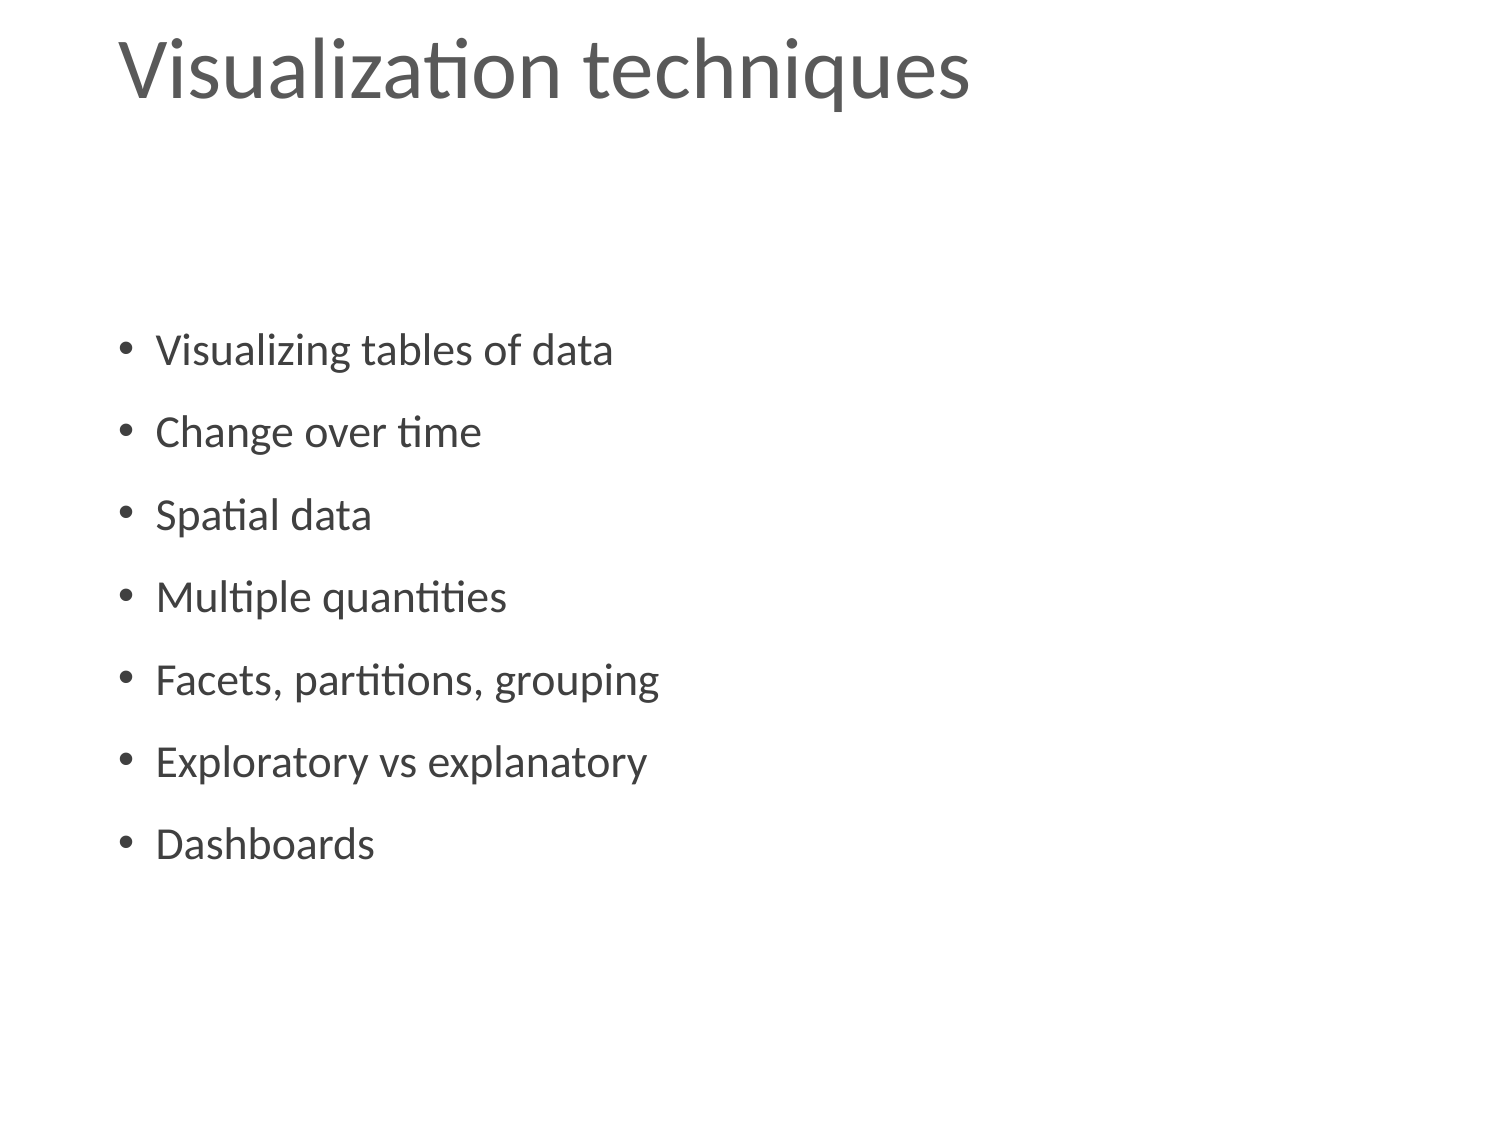

# Visualization techniques
Visualizing tables of data
Change over time
Spatial data
Multiple quantities
Facets, partitions, grouping
Exploratory vs explanatory
Dashboards